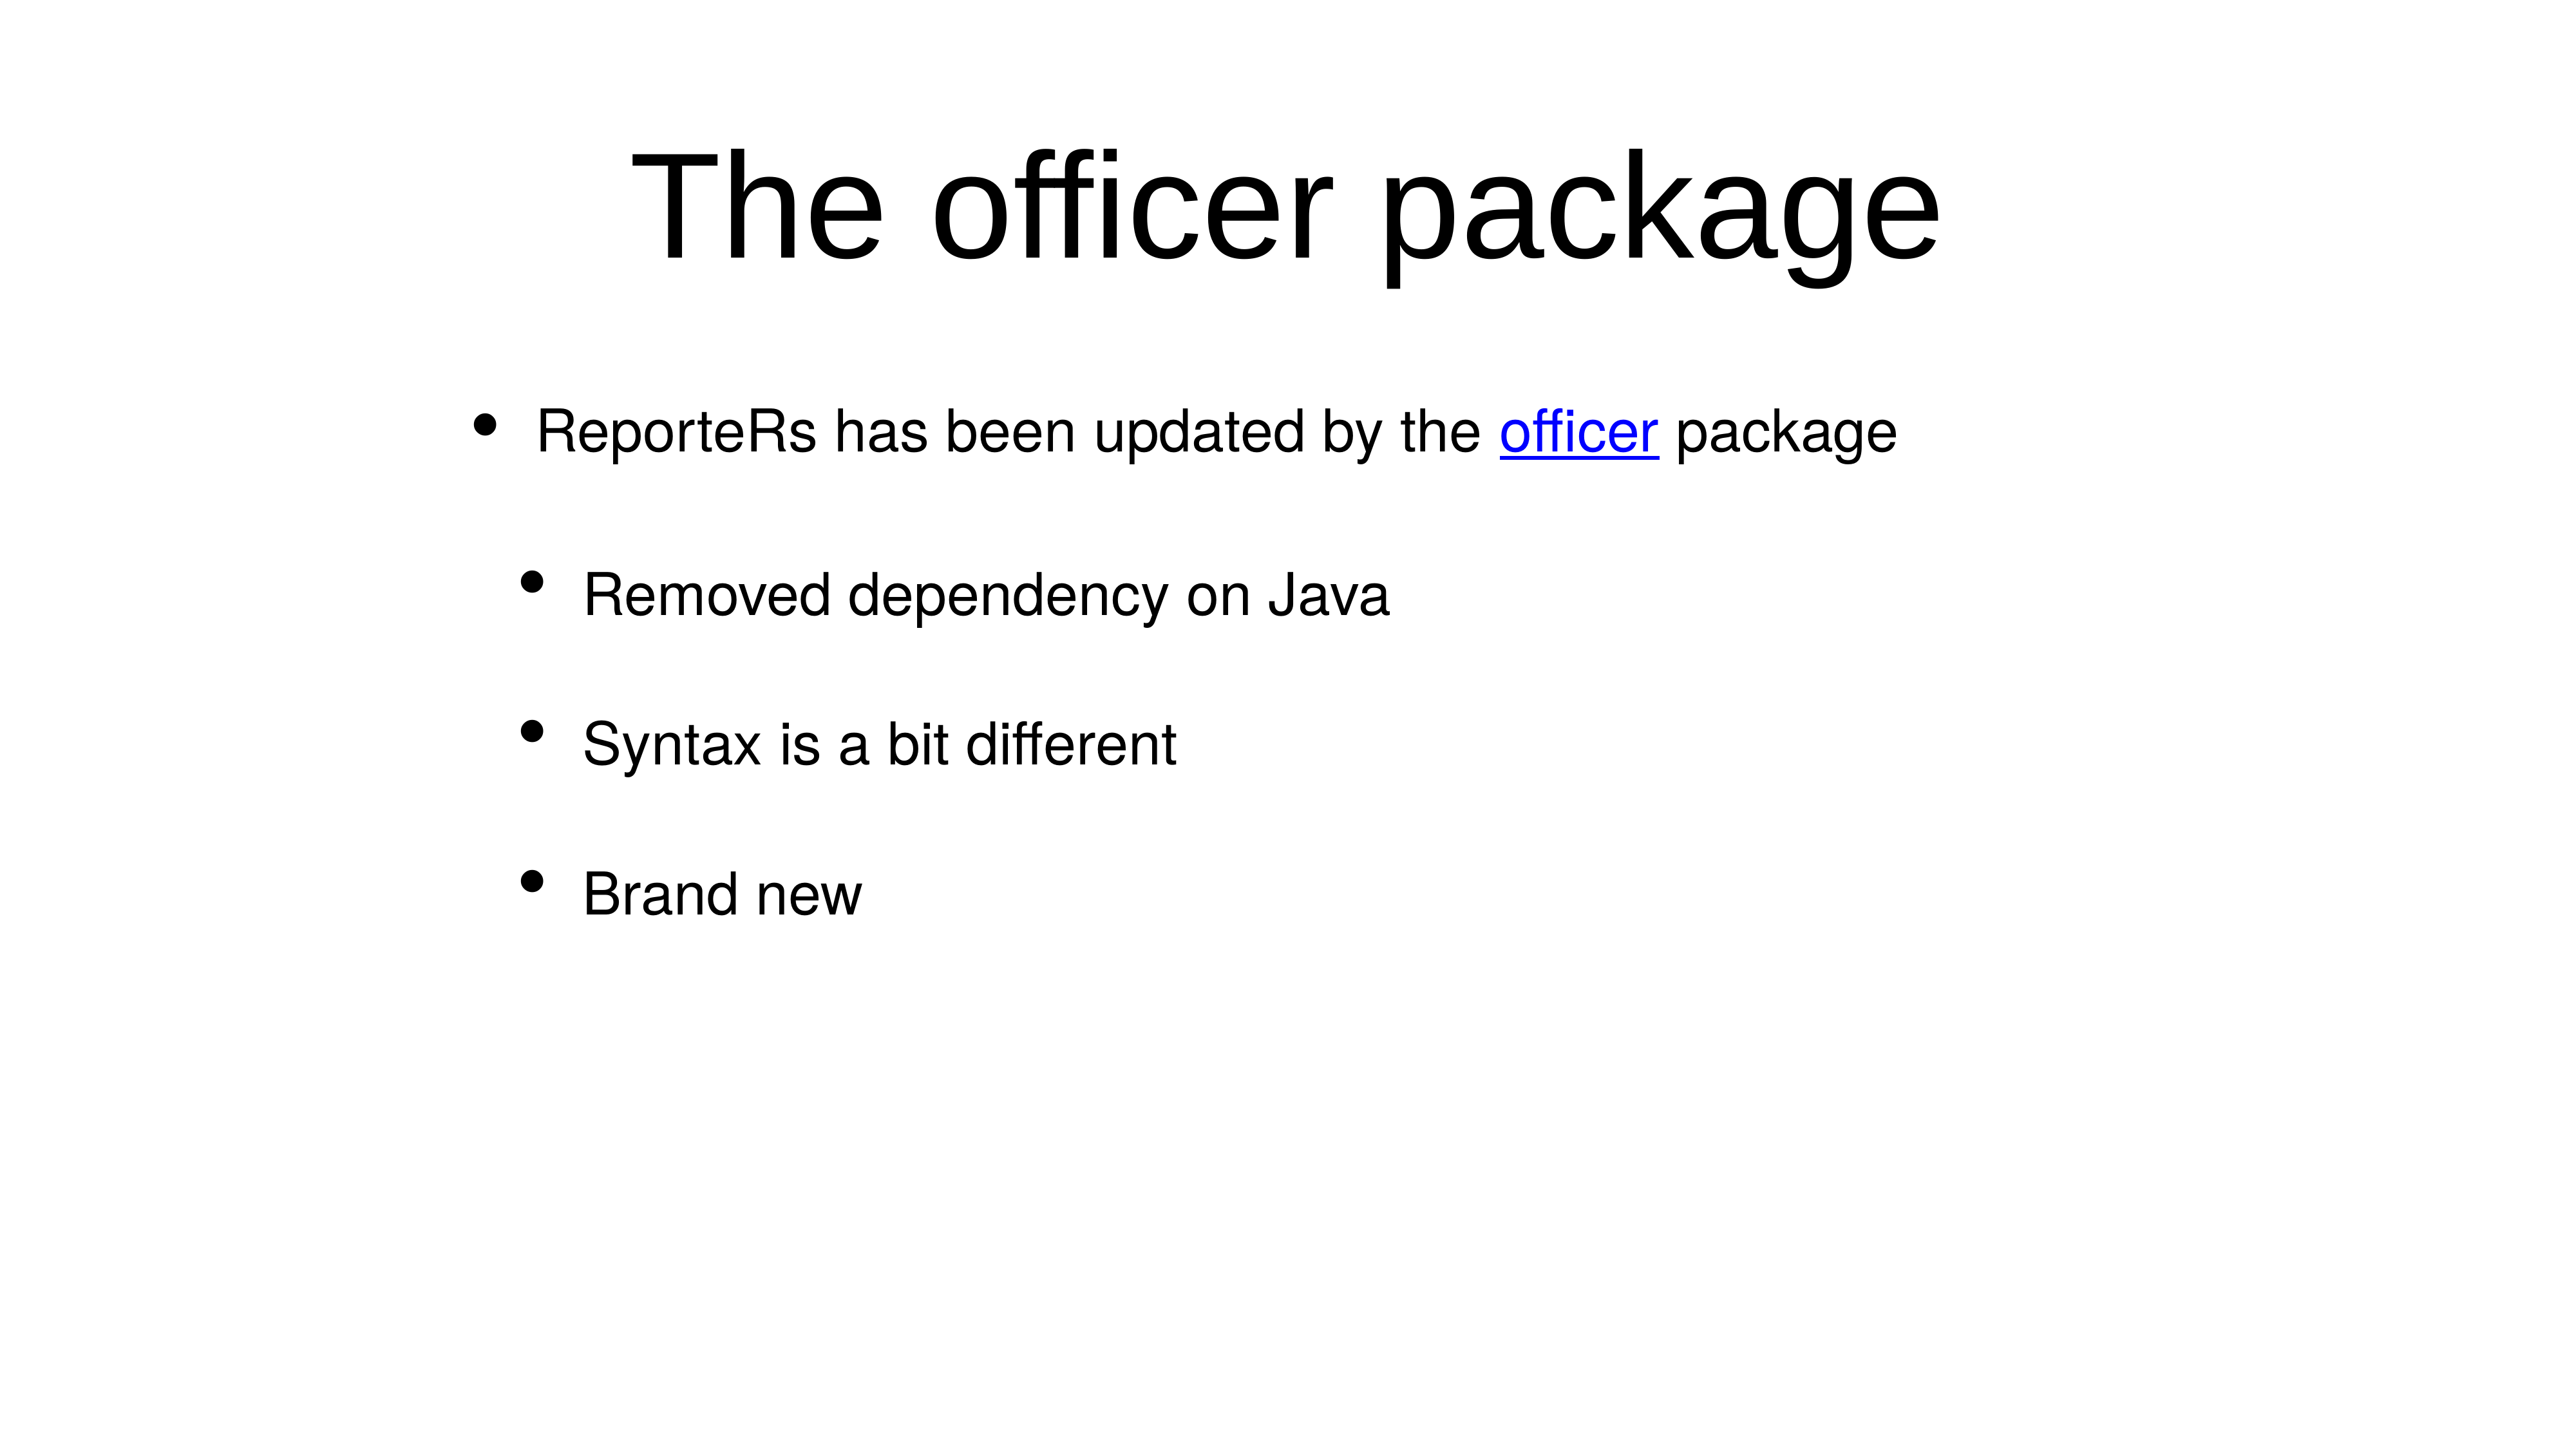

# The officer package
ReporteRs has been updated by the officer package
Removed dependency on Java
Syntax is a bit different
Brand new